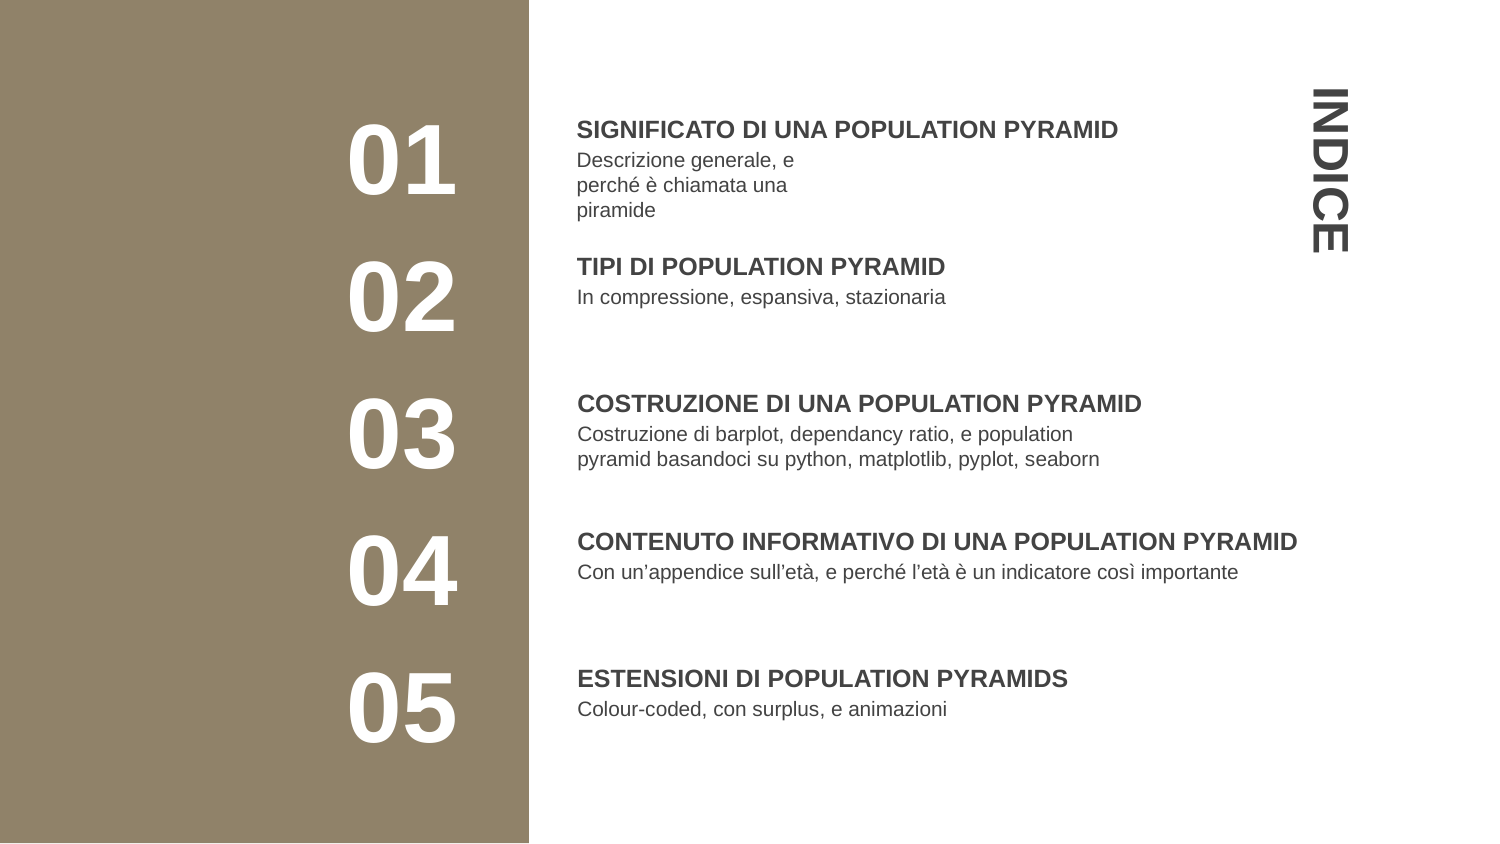

# SIGNIFICATO DI UNA POPULATION PYRAMID
01
Descrizione generale, e perché è chiamata una piramide

TIPI DI POPULATION PYRAMID
02
In compressione, espansiva, stazionaria
INDICE
COSTRUZIONE DI UNA POPULATION PYRAMID
03
Costruzione di barplot, dependancy ratio, e population pyramid basandoci su python, matplotlib, pyplot, seaborn
CONTENUTO INFORMATIVO DI UNA POPULATION PYRAMID
04
Con un’appendice sull’età, e perché l’età è un indicatore così importante
ESTENSIONI DI POPULATION PYRAMIDS
05
Colour-coded, con surplus, e animazioni